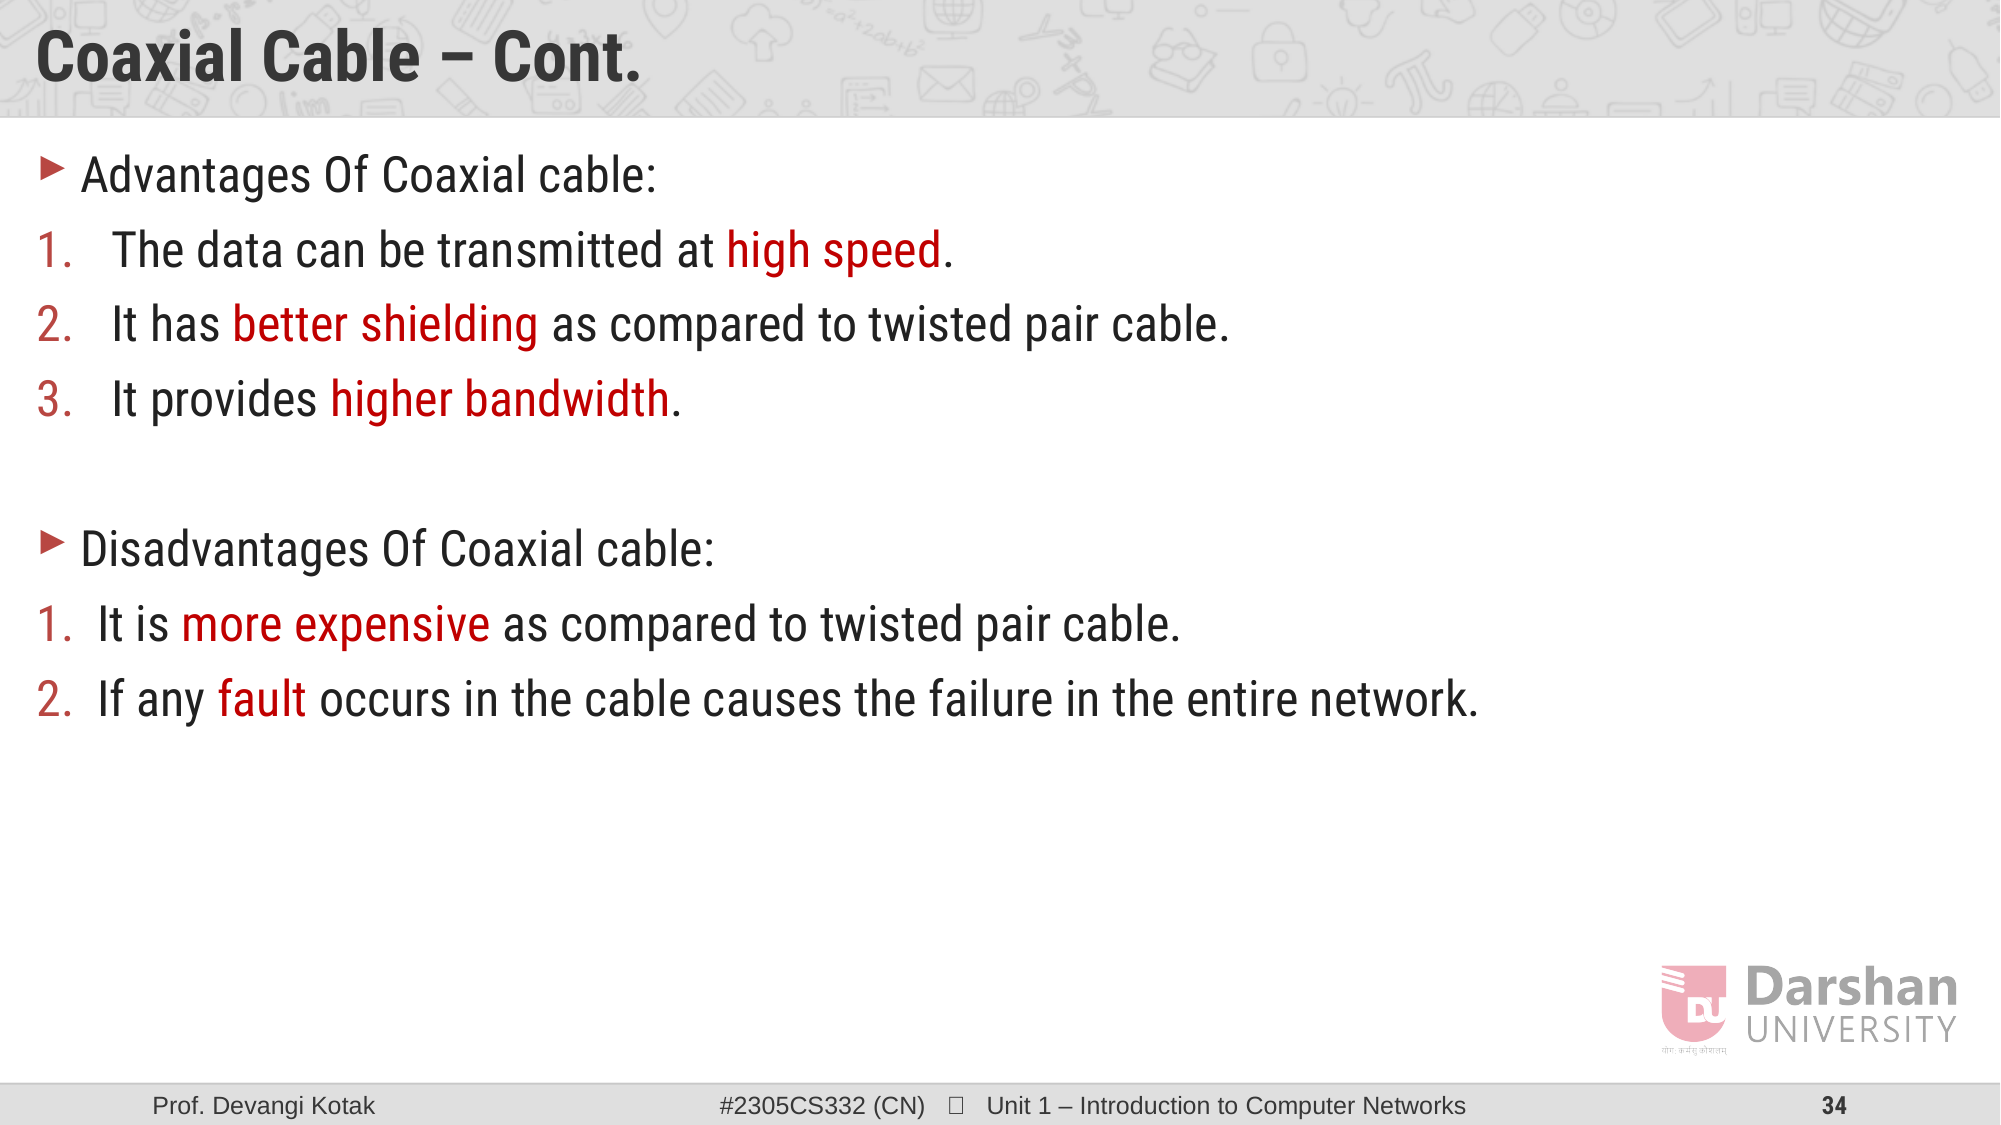

# Coaxial Cable – Cont.
Advantages Of Coaxial cable:
The data can be transmitted at high speed.
It has better shielding as compared to twisted pair cable.
It provides higher bandwidth.

Disadvantages Of Coaxial cable:
It is more expensive as compared to twisted pair cable.
If any fault occurs in the cable causes the failure in the entire network.